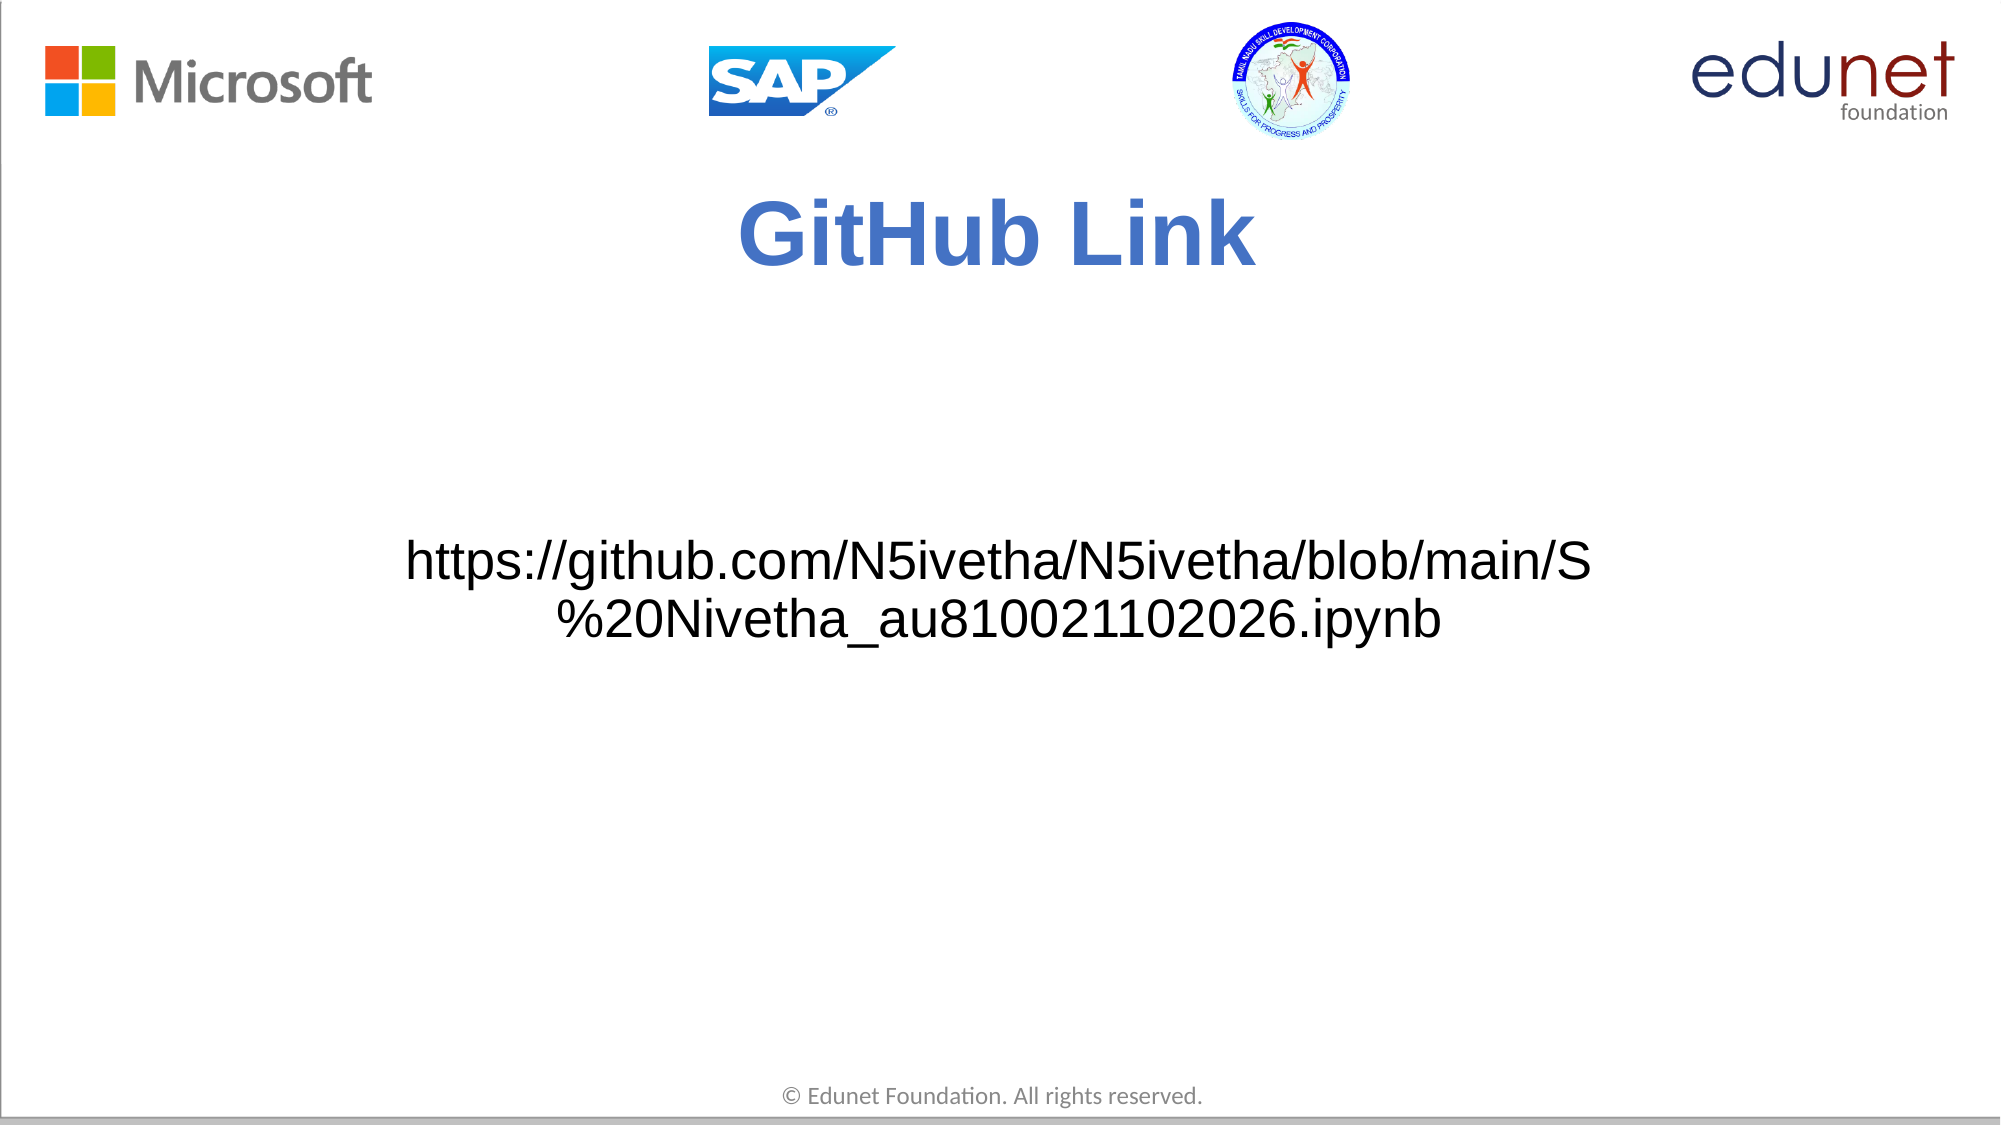

# GitHub Link
https://github.com/N5ivetha/N5ivetha/blob/main/S%20Nivetha_au810021102026.ipynb
© Edunet Foundation. All rights reserved.